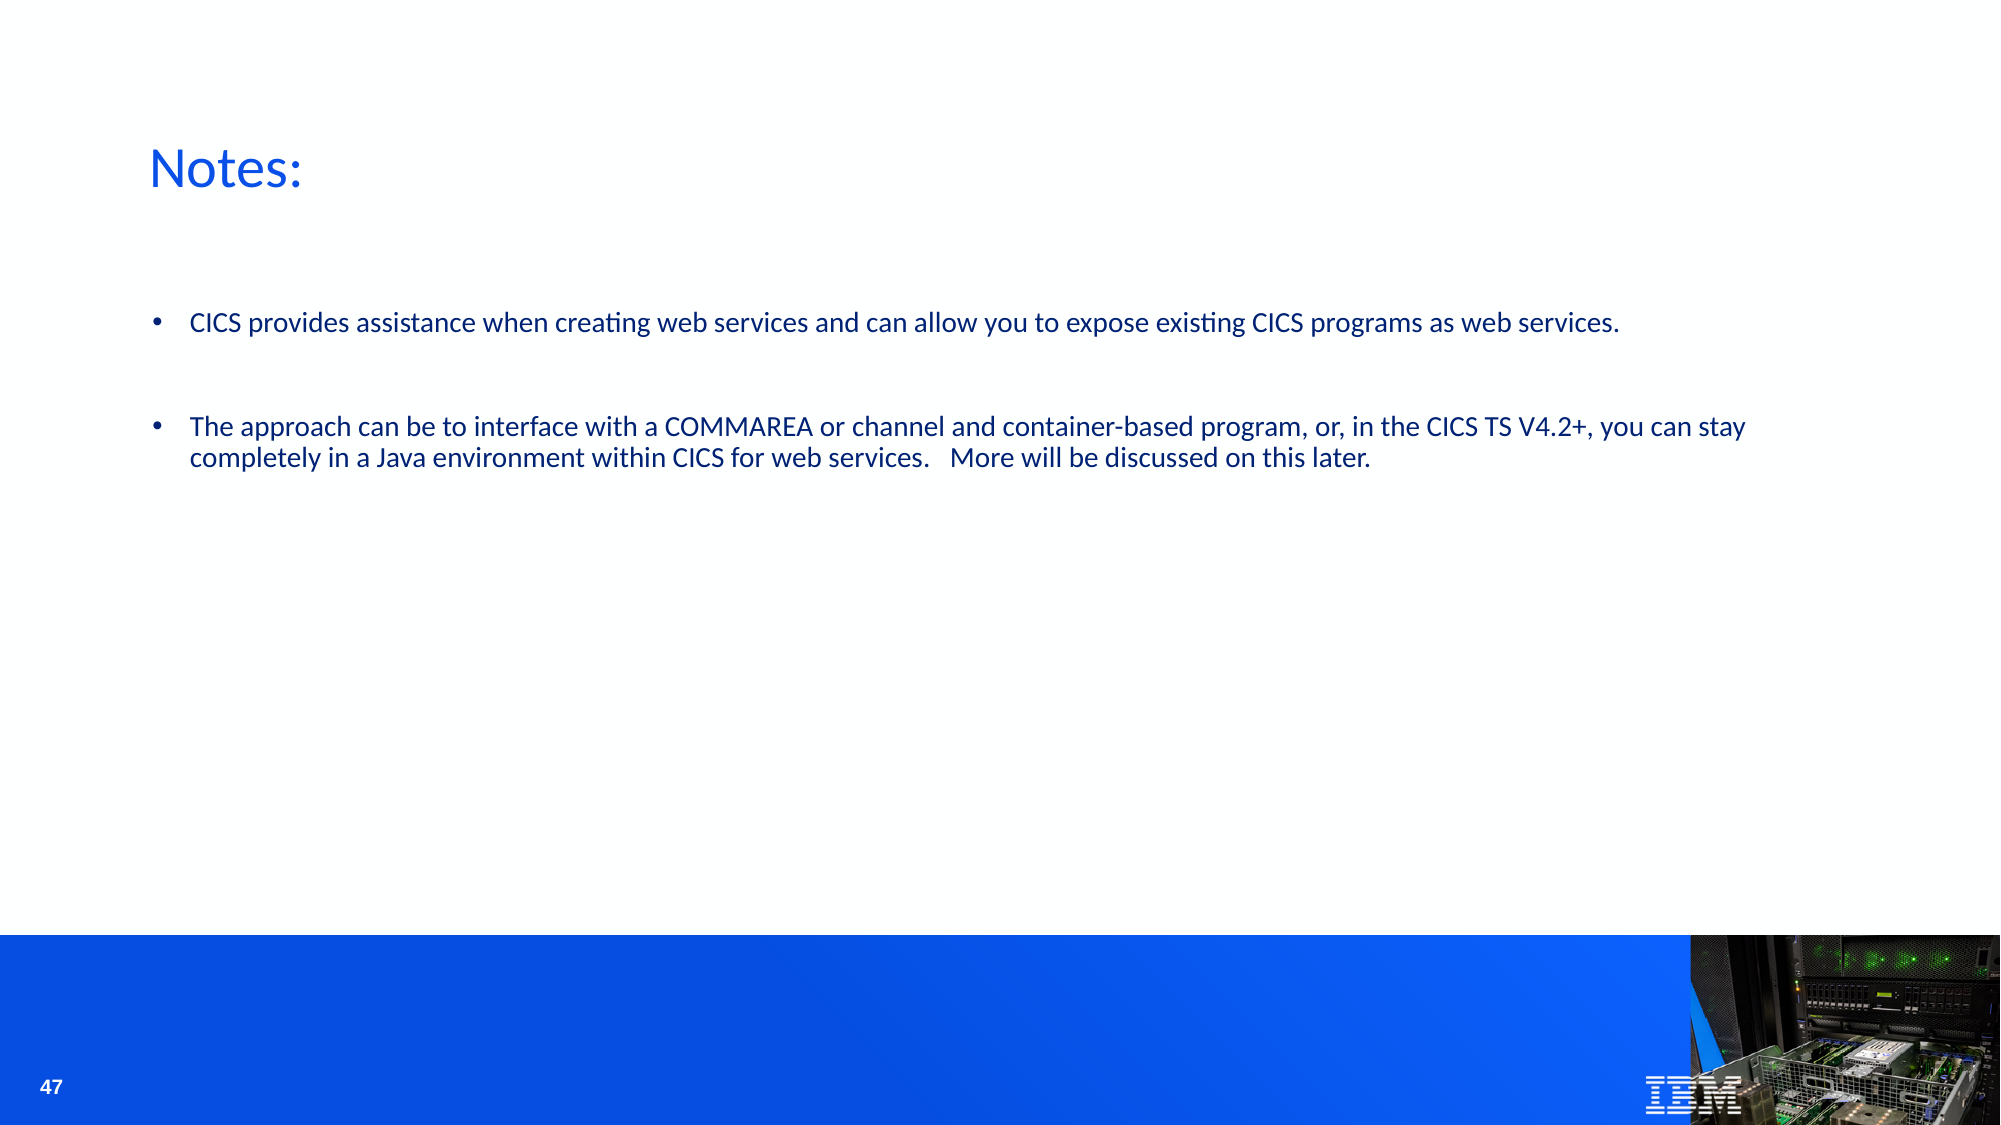

# Notes:
CICS provides assistance when creating web services and can allow you to expose existing CICS programs as web services.

The approach can be to interface with a COMMAREA or channel and container-based program, or, in the CICS TS V4.2+, you can stay completely in a Java environment within CICS for web services.   More will be discussed on this later.
47